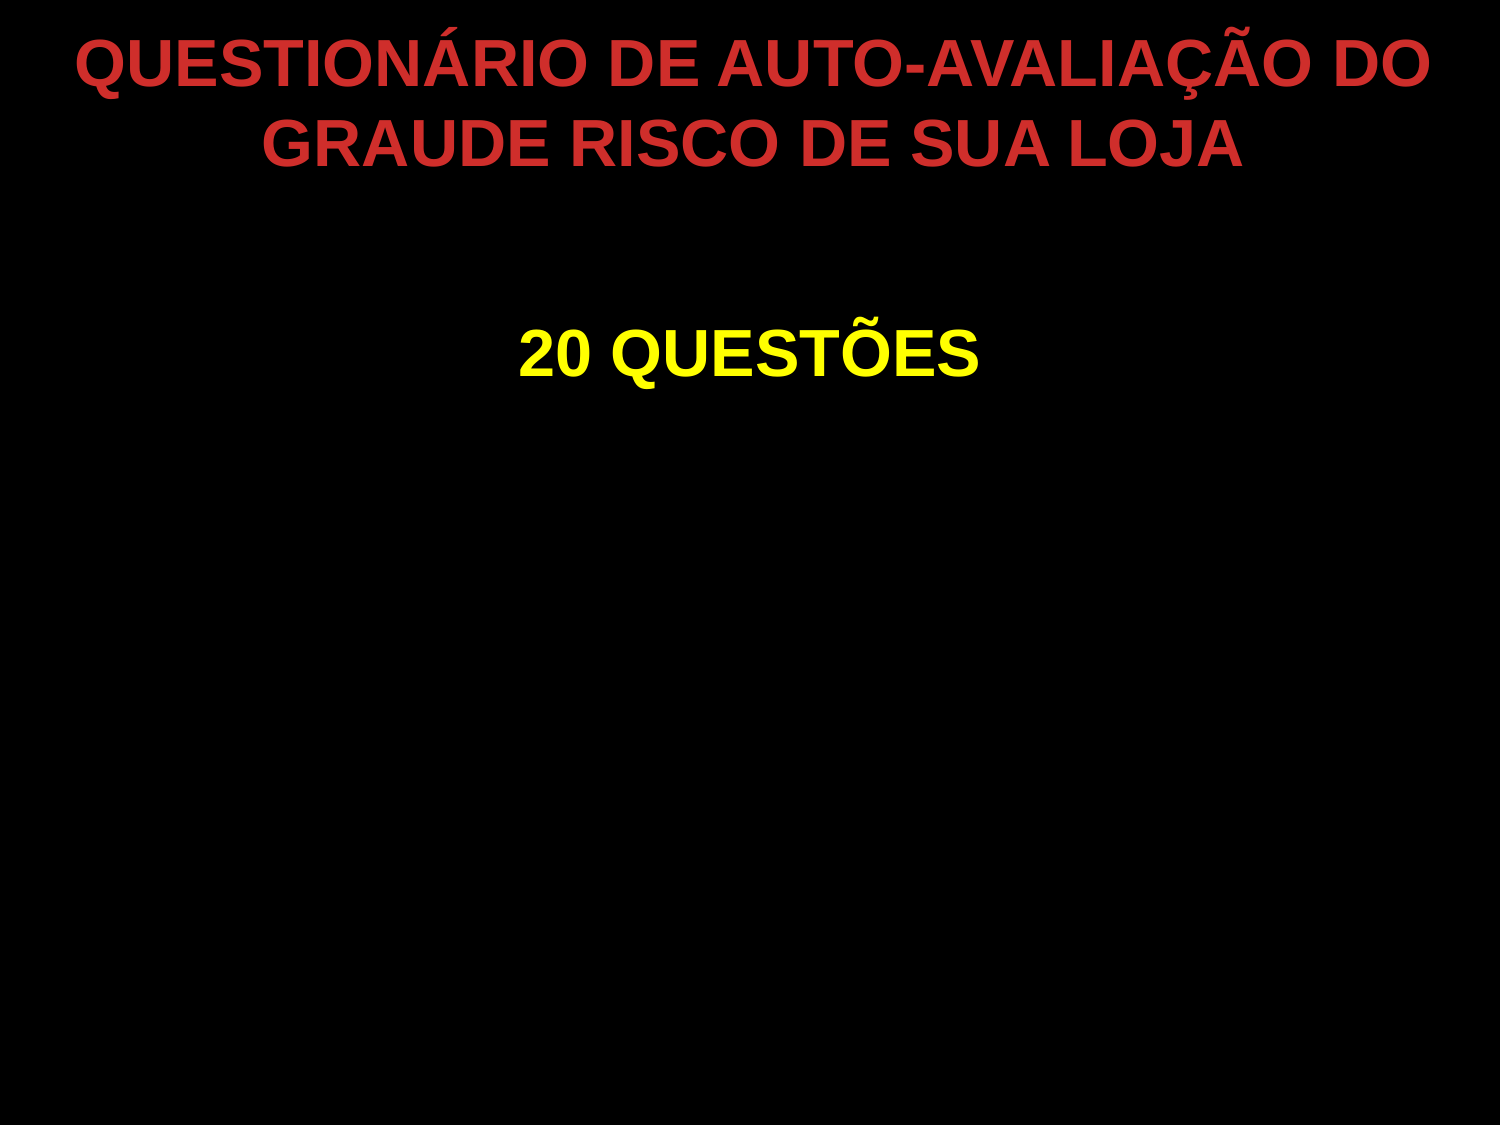

QUESTIONÁRIO DE AUTO-AVALIAÇÃO DO GRAUDE RISCO DE SUA LOJA
20 QUESTÕES